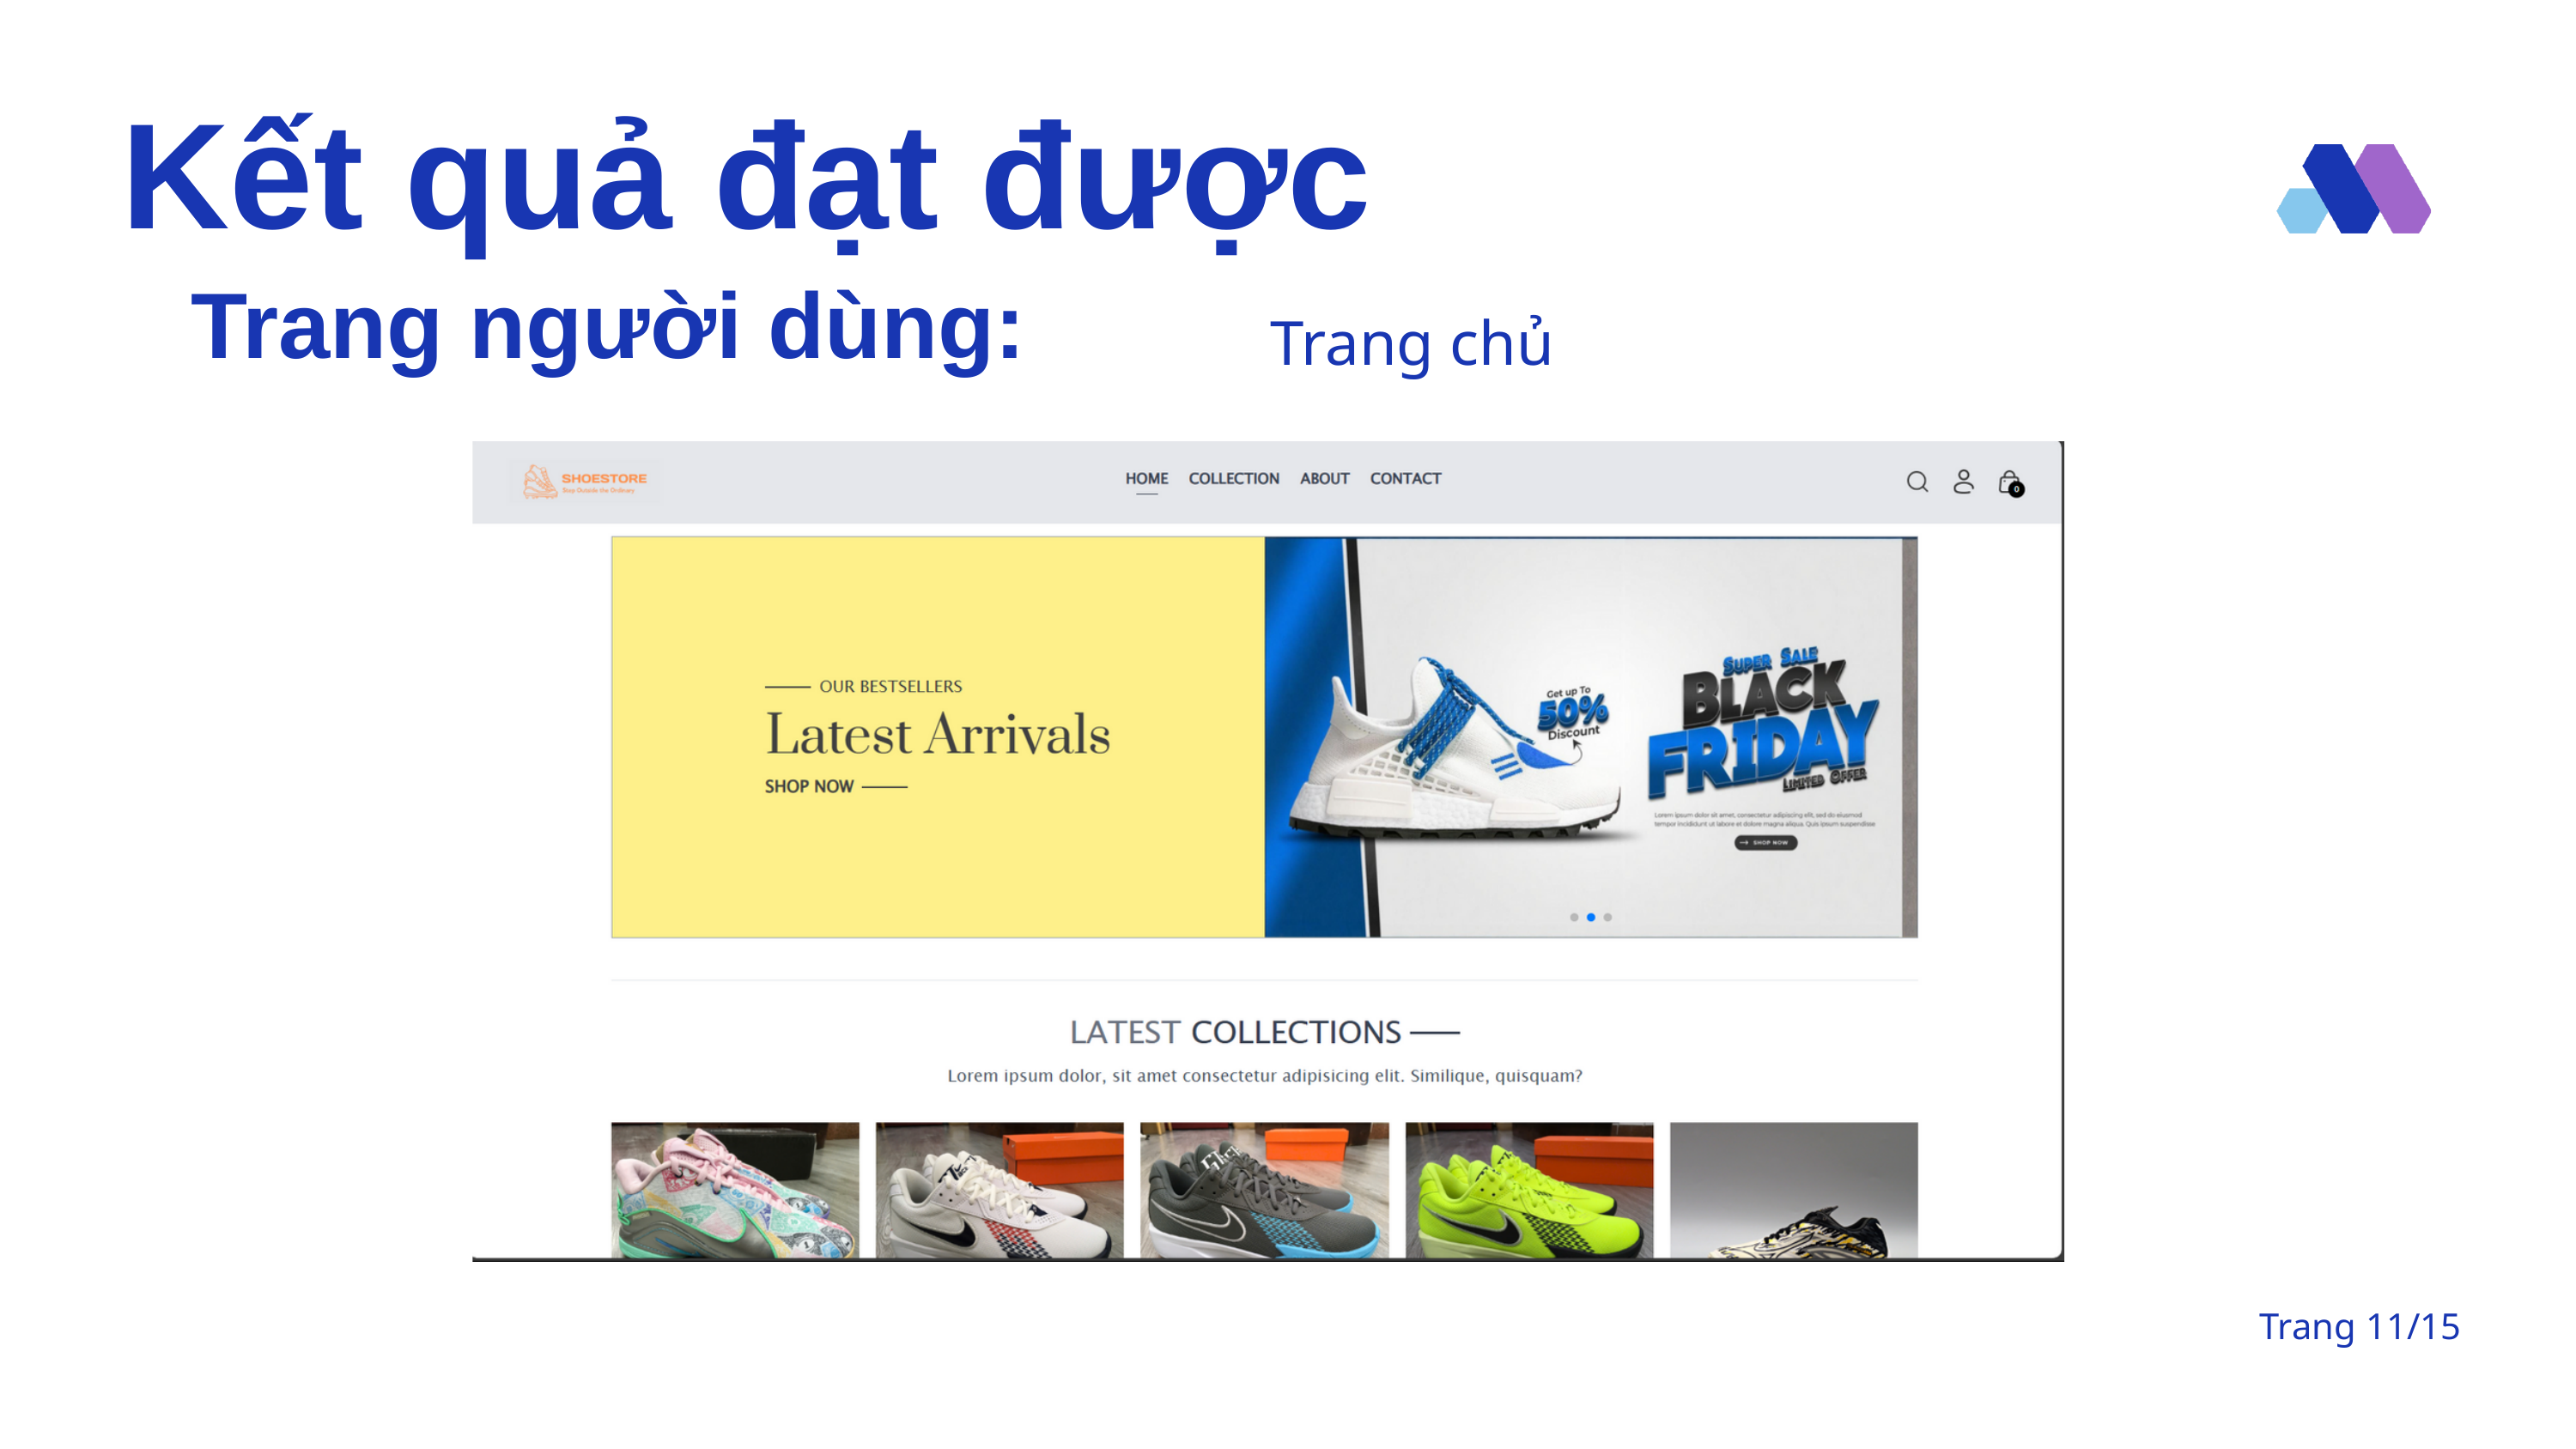

Kết quả đạt được

Trang người dùng:
Trang chủ

Trang 11/15